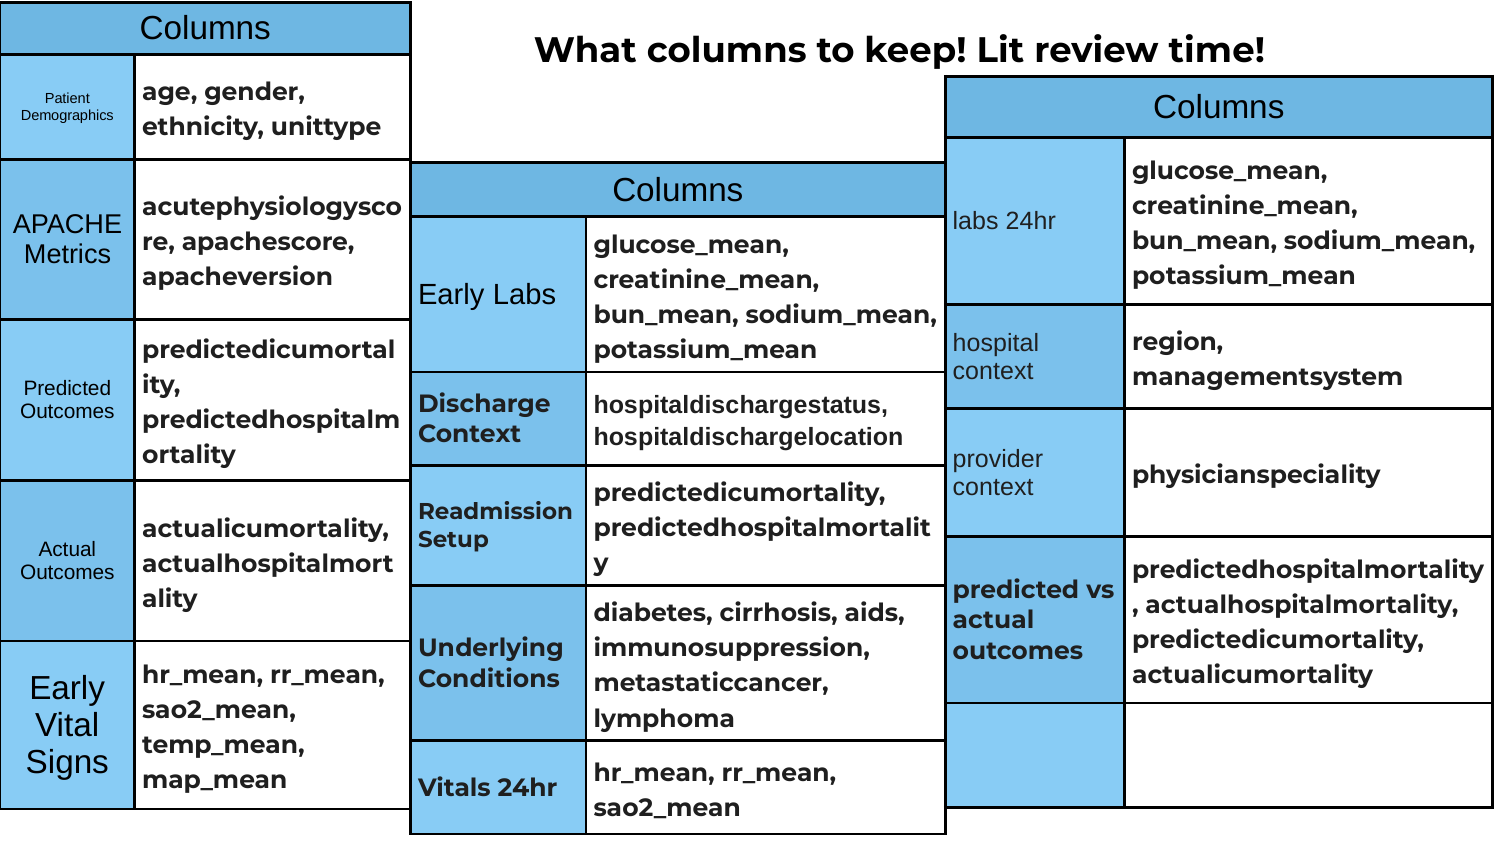

| Columns |  |
| --- | --- |
| Patient Demographics | age, gender, ethnicity, unittype |
| APACHE Metrics | acutephysiologyscore, apachescore, apacheversion |
| Predicted Outcomes | predictedicumortality, predictedhospitalmortality |
| Actual Outcomes | actualicumortality, actualhospitalmortality |
| Early Vital Signs | hr\_mean, rr\_mean, sao2\_mean, temp\_mean, map\_mean |
# What columns to keep! Lit review time!
| Columns |  |
| --- | --- |
| labs 24hr | glucose\_mean, creatinine\_mean, bun\_mean, sodium\_mean, potassium\_mean |
| hospital context | region, managementsystem |
| provider context | physicianspeciality |
| predicted vs actual outcomes | predictedhospitalmortality, actualhospitalmortality, predictedicumortality, actualicumortality |
|  |  |
| Columns |  |
| --- | --- |
| Early Labs | glucose\_mean, creatinine\_mean, bun\_mean, sodium\_mean, potassium\_mean |
| Discharge Context | hospitaldischargestatus, hospitaldischargelocation |
| Readmission Setup | predictedicumortality, predictedhospitalmortality |
| Underlying Conditions | diabetes, cirrhosis, aids, immunosuppression, metastaticcancer, lymphoma |
| Vitals 24hr | hr\_mean, rr\_mean, sao2\_mean |